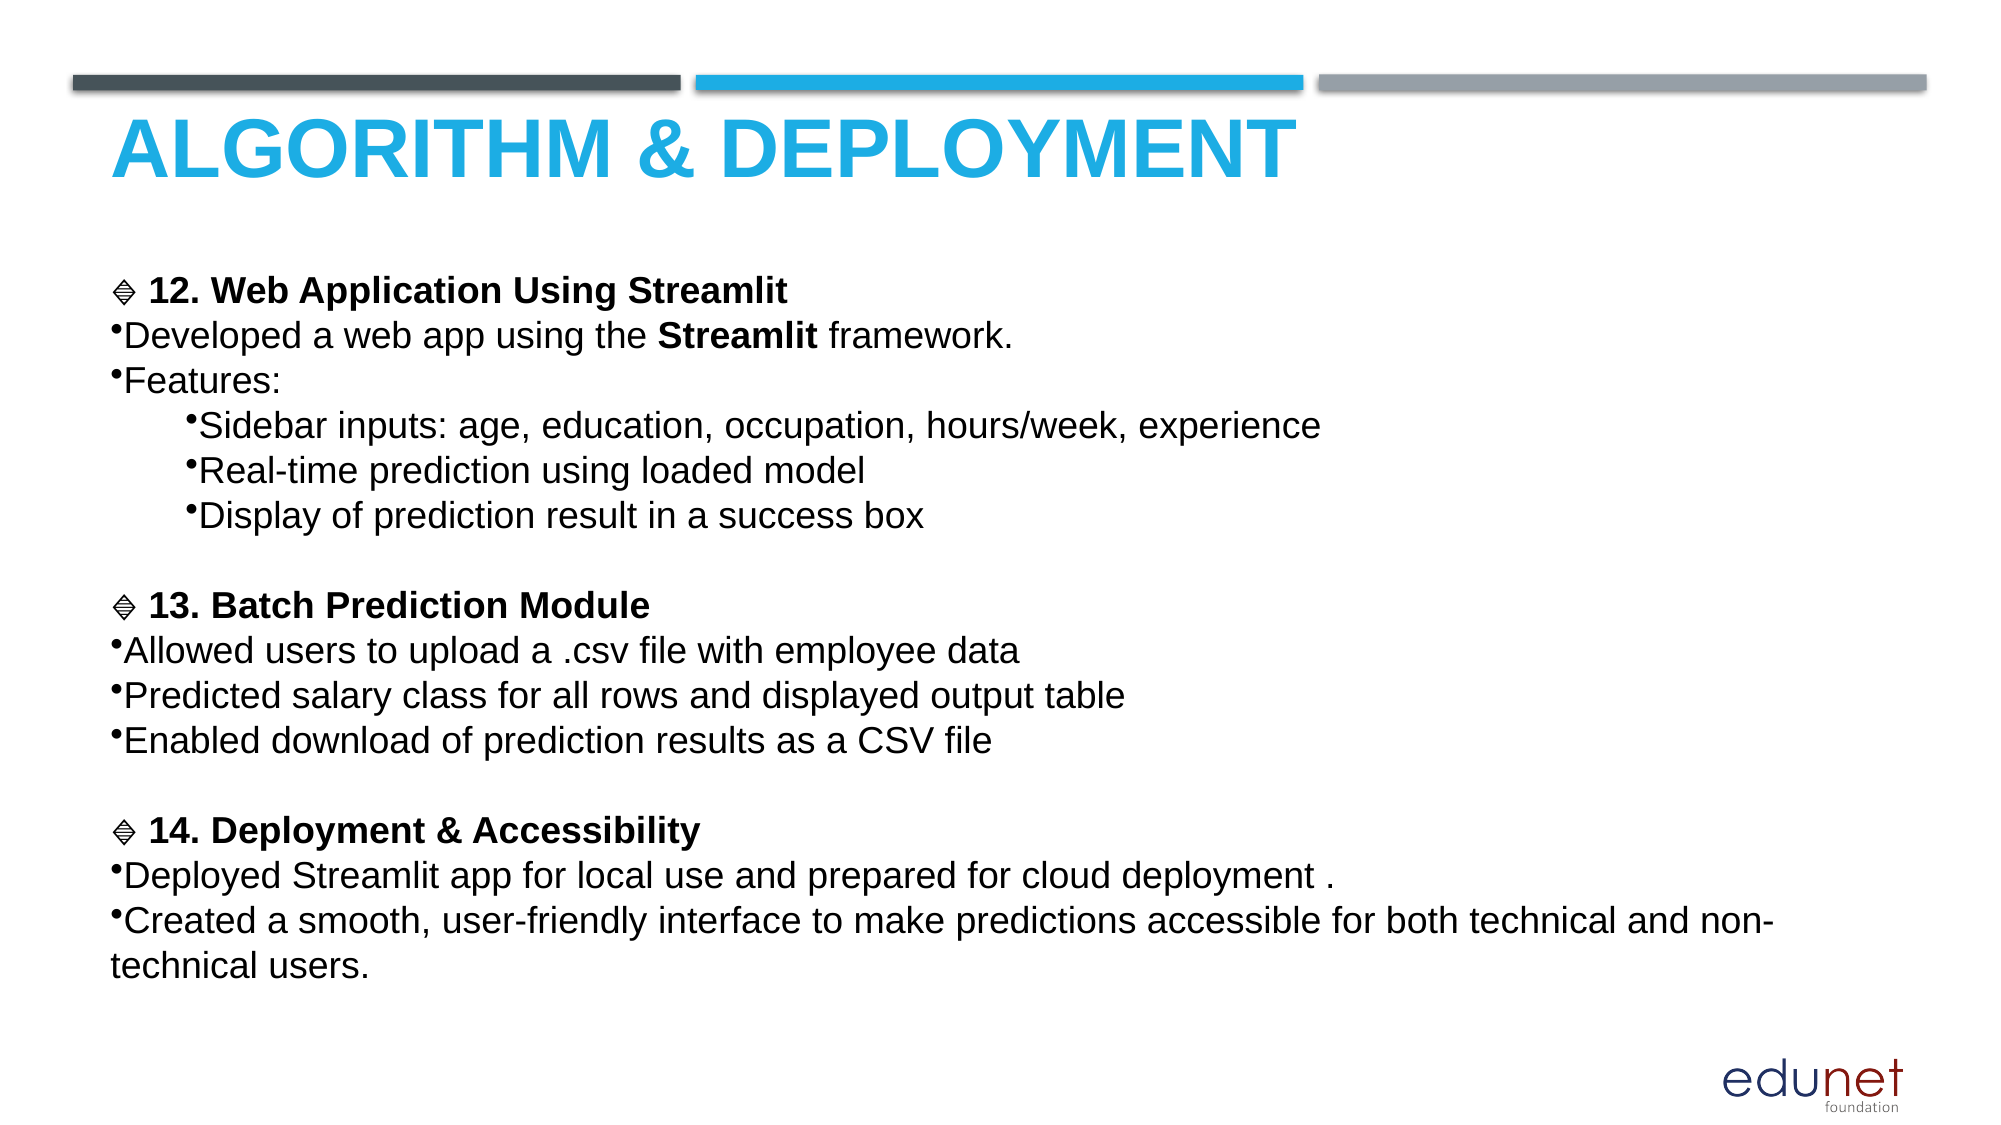

# Algorithm & Deployment
🔹 12. Web Application Using Streamlit
Developed a web app using the Streamlit framework.
Features:
Sidebar inputs: age, education, occupation, hours/week, experience
Real-time prediction using loaded model
Display of prediction result in a success box

🔹 13. Batch Prediction Module
Allowed users to upload a .csv file with employee data
Predicted salary class for all rows and displayed output table
Enabled download of prediction results as a CSV file

🔹 14. Deployment & Accessibility
Deployed Streamlit app for local use and prepared for cloud deployment .
Created a smooth, user-friendly interface to make predictions accessible for both technical and non-technical users.